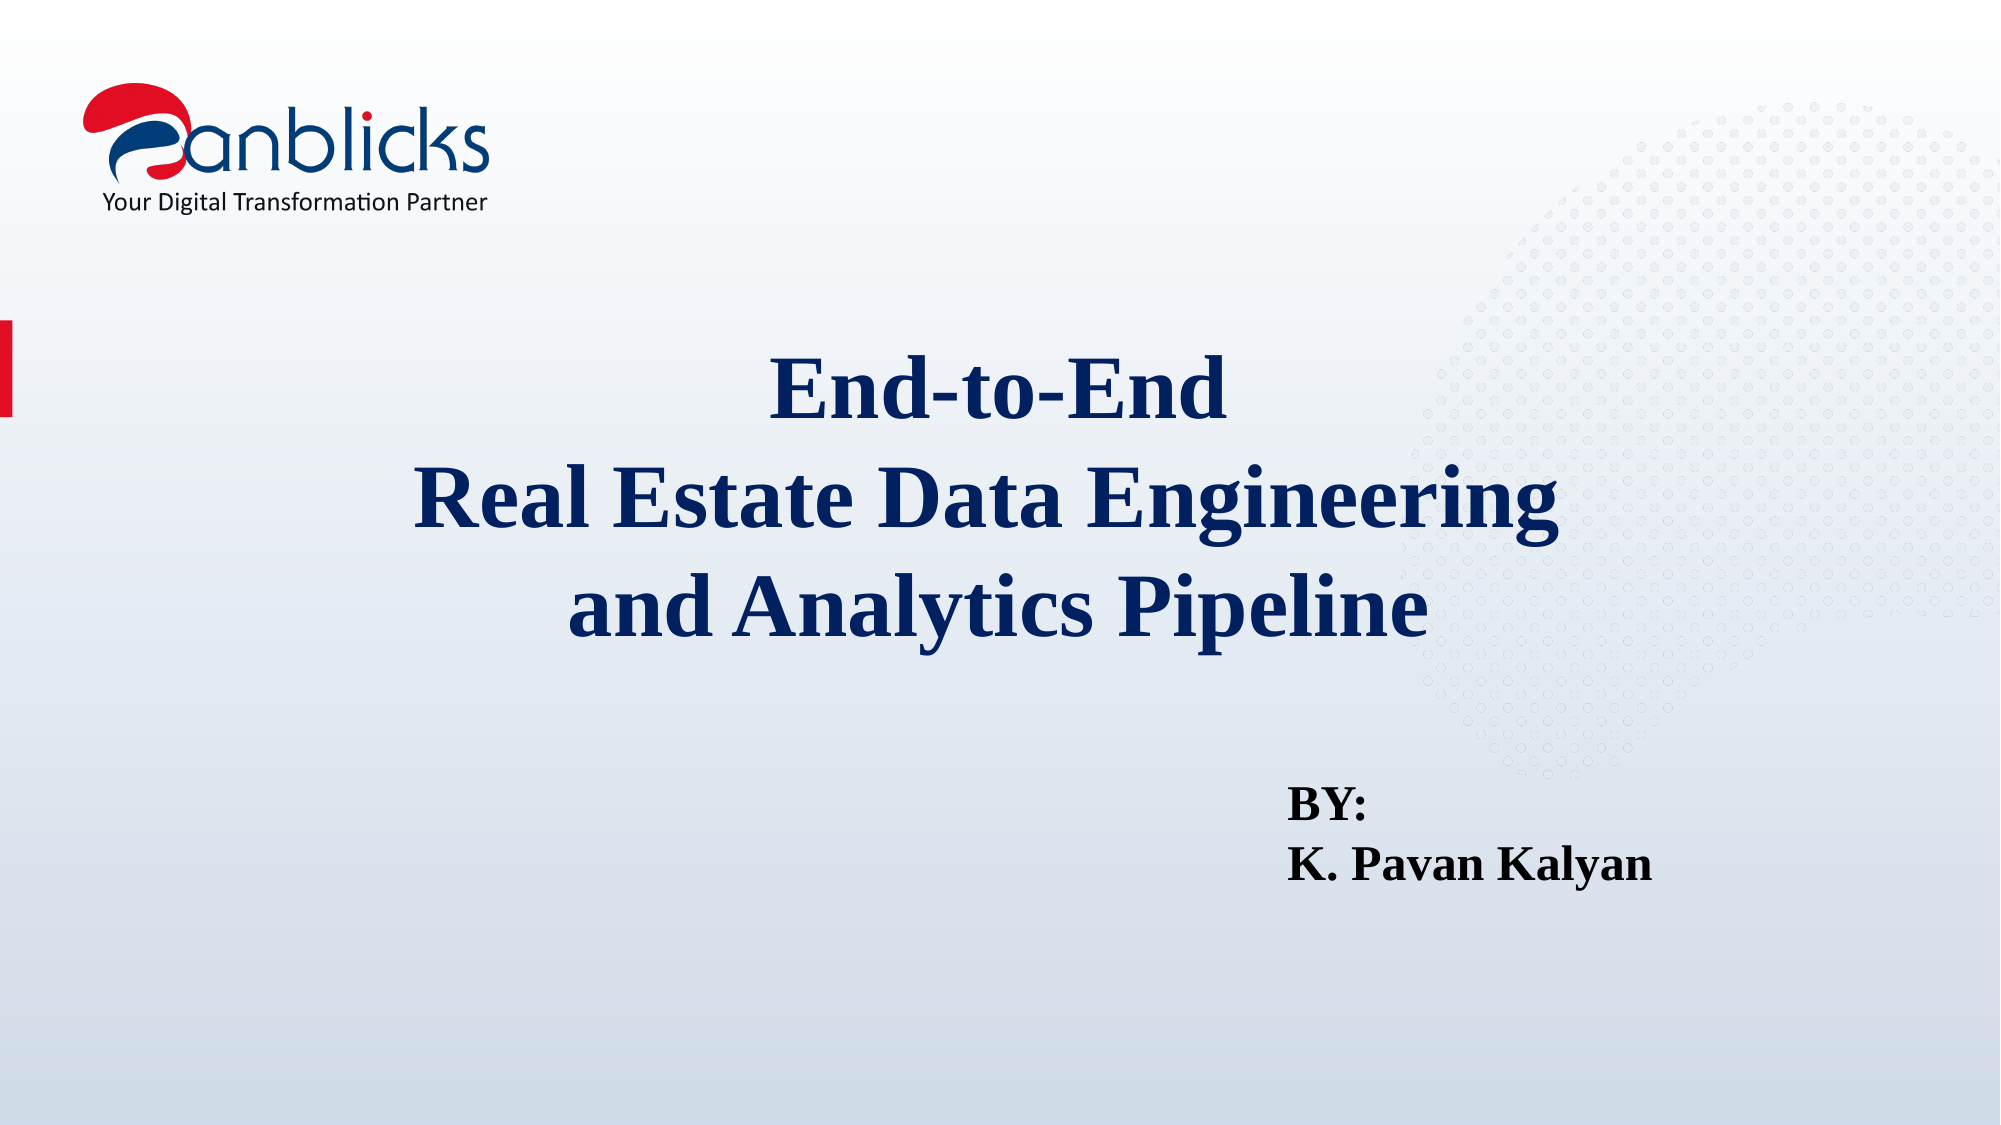

# End-to-End Real Estate Data Engineering and Analytics Pipeline

BY:
K. Pavan Kalyan